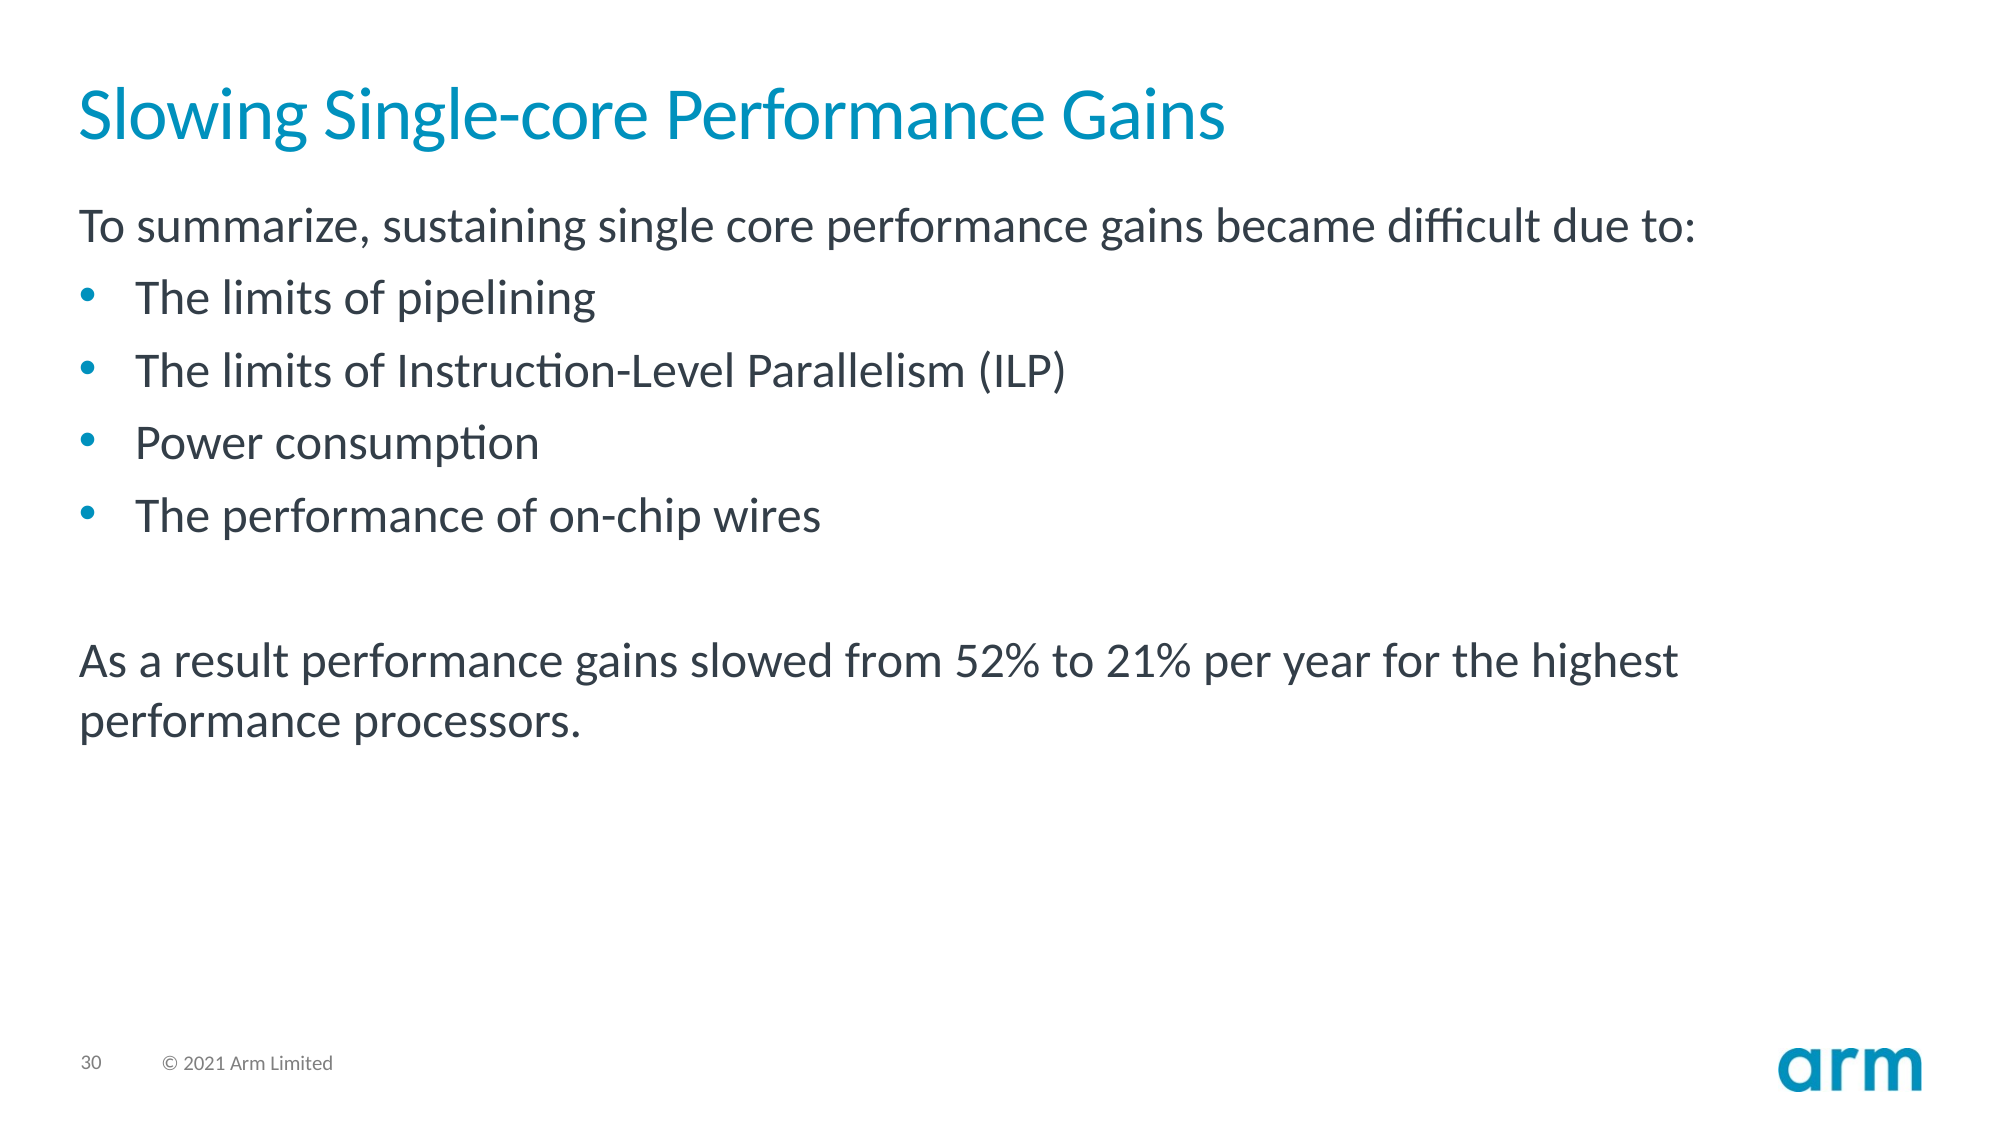

# Slowing Single-core Performance Gains
To summarize, sustaining single core performance gains became difficult due to:
The limits of pipelining
The limits of Instruction-Level Parallelism (ILP)
Power consumption
The performance of on-chip wires

As a result performance gains slowed from 52% to 21% per year for the highest performance processors.